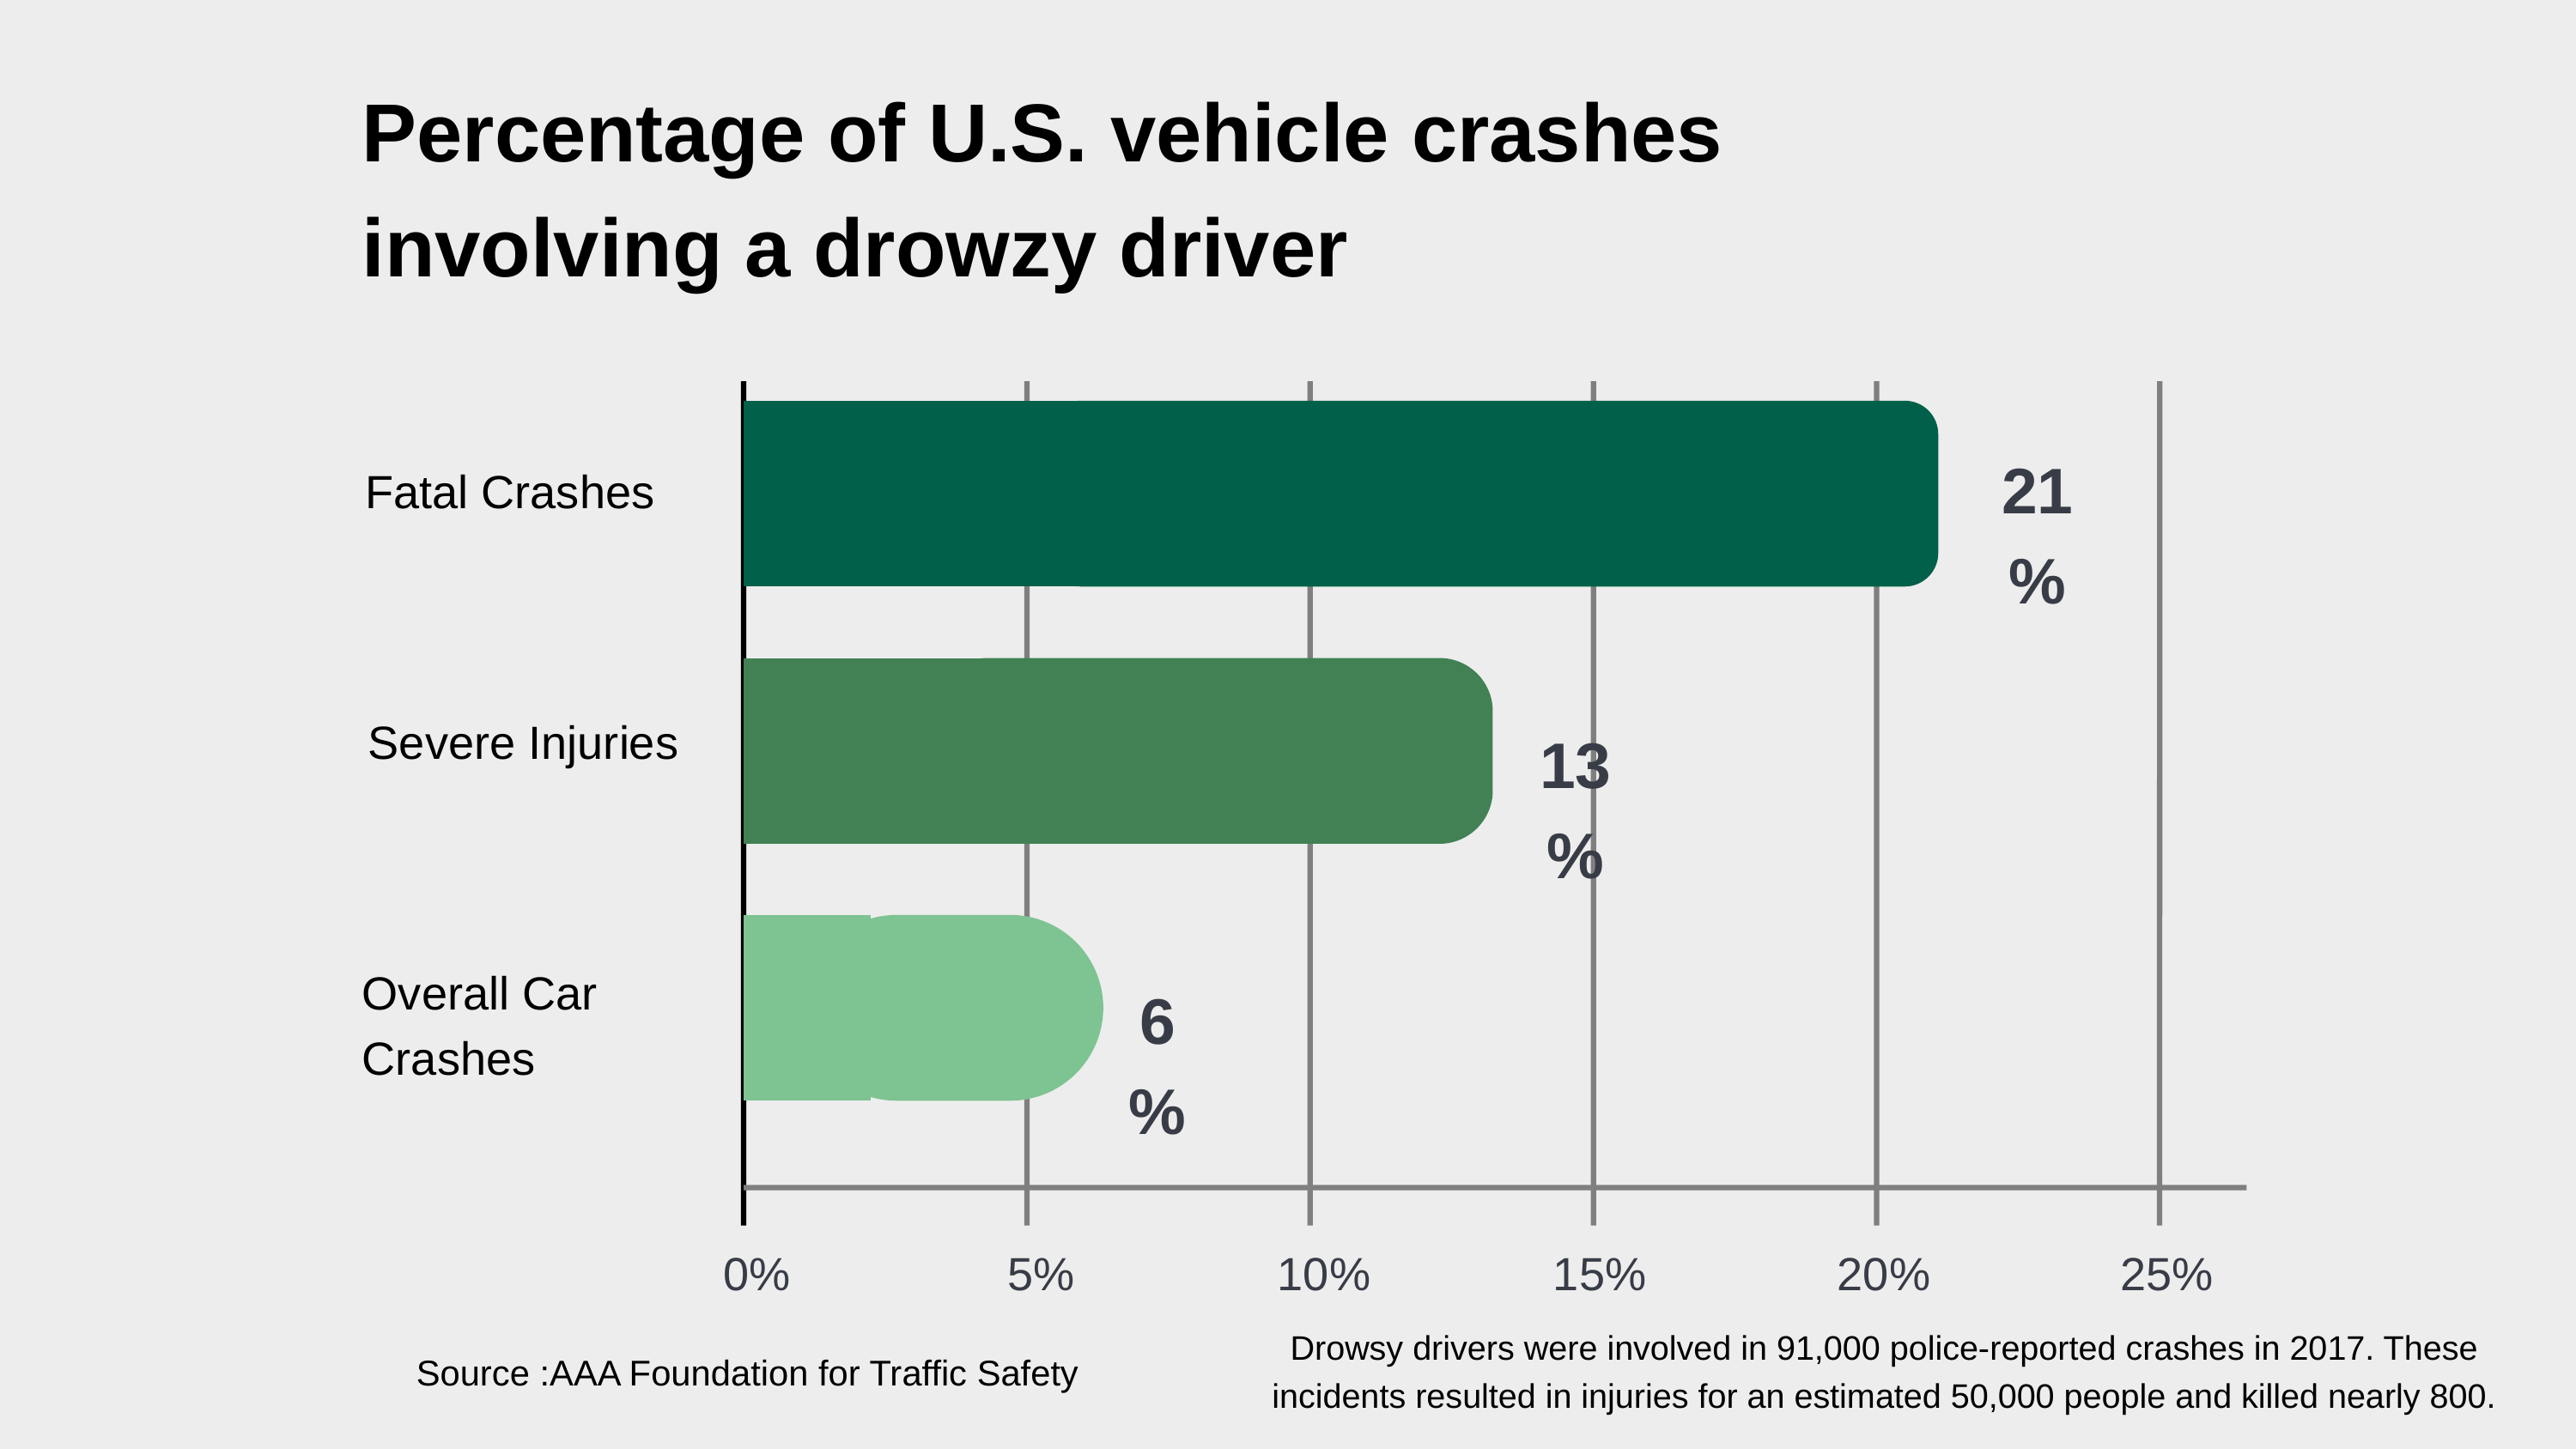

Percentage of U.S. vehicle crashes involving a drowzy driver

21%
Fatal Crashes

Severe Injuries
13%

Overall Car Crashes
6%

0%
5%
10%
15%
20%
25%
Drowsy drivers were involved in 91,000 police-reported crashes in 2017. These incidents resulted in injuries for an estimated 50,000 people and killed nearly 800.
Source :AAA Foundation for Traffic Safety